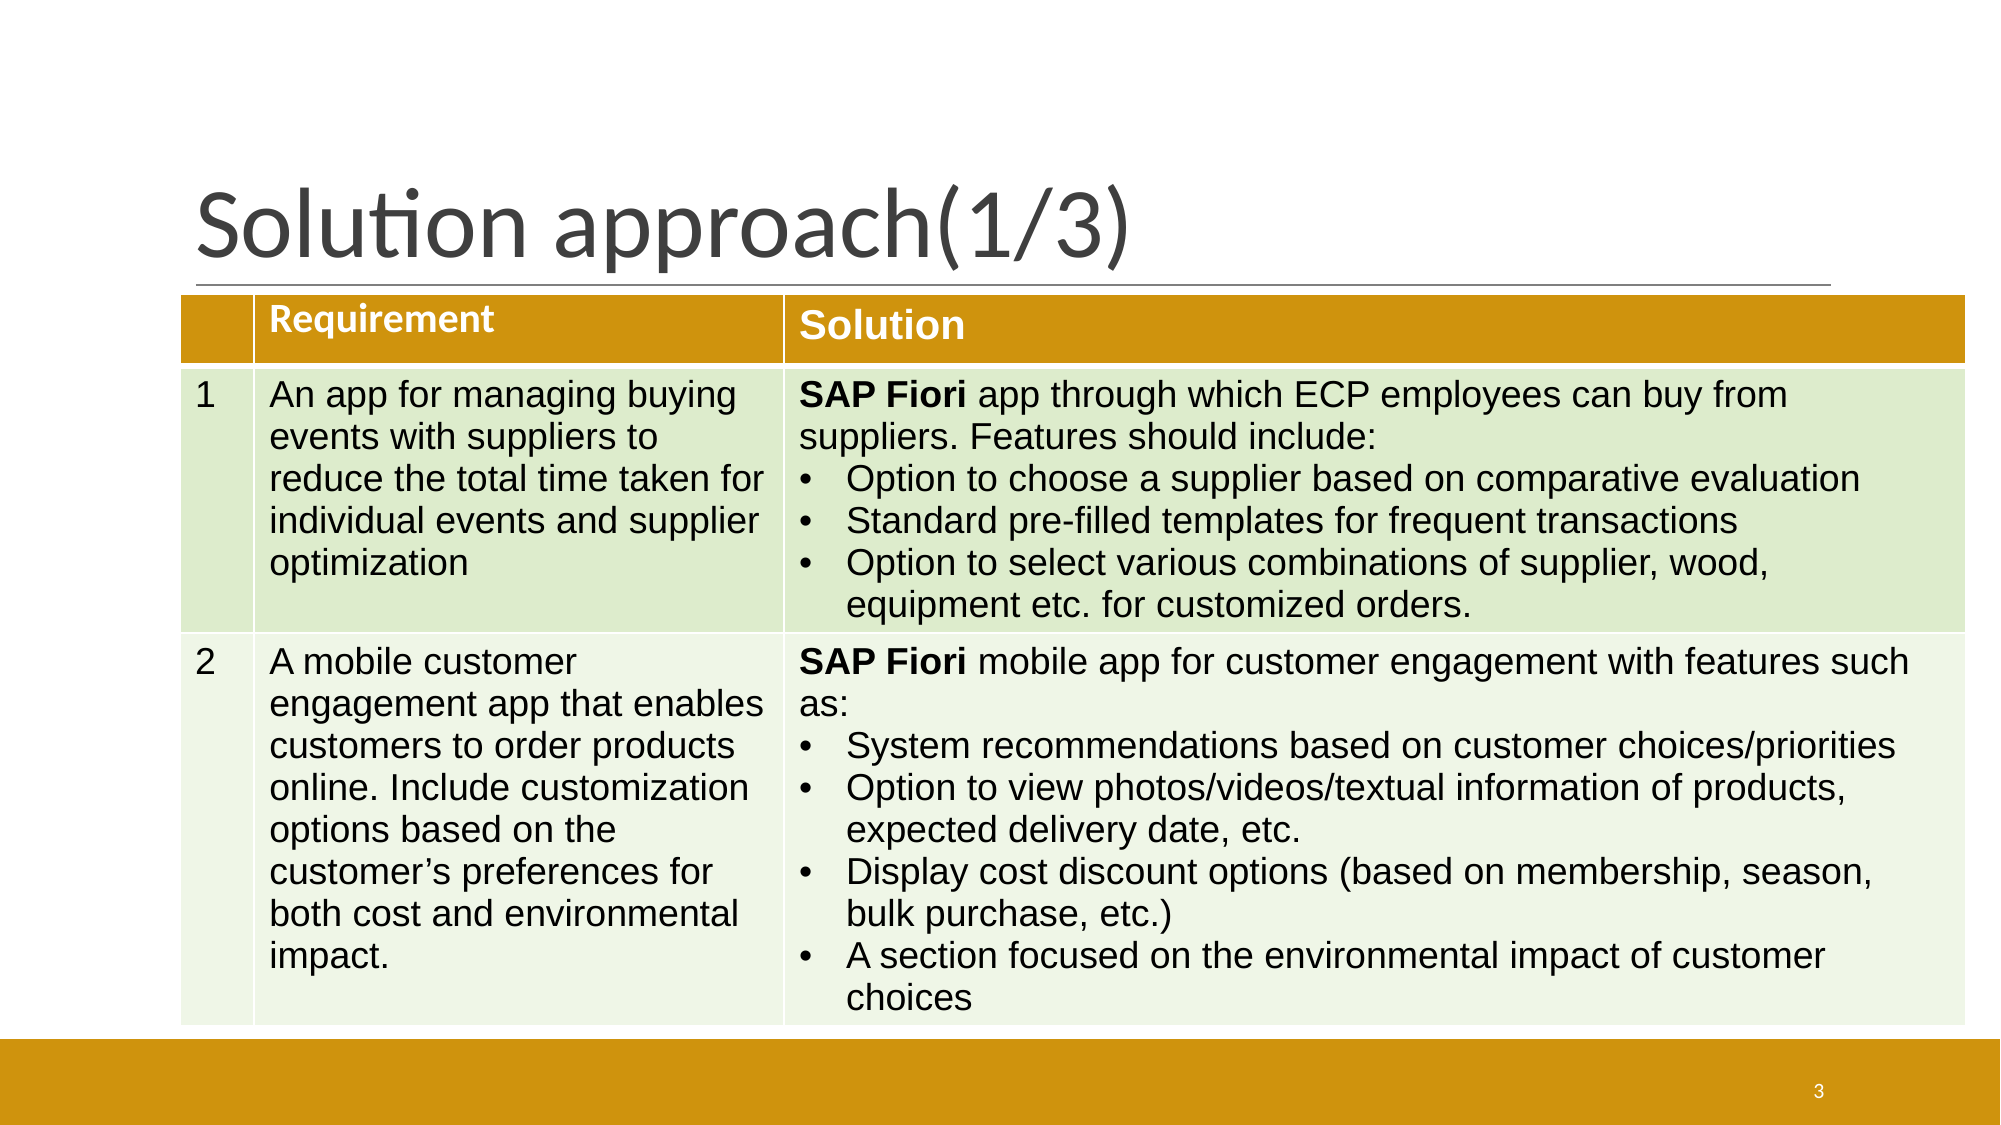

# Solution approach(1/3)
|  | Requirement | Solution |
| --- | --- | --- |
| 1 | An app for managing buying events with suppliers to reduce the total time taken for individual events and supplier optimization | SAP Fiori app through which ECP employees can buy from suppliers. Features should include: Option to choose a supplier based on comparative evaluation Standard pre-filled templates for frequent transactions Option to select various combinations of supplier, wood, equipment etc. for customized orders. |
| 2 | A mobile customer engagement app that enables customers to order products online. Include customization options based on the customer’s preferences for both cost and environmental impact. | SAP Fiori mobile app for customer engagement with features such as: System recommendations based on customer choices/priorities Option to view photos/videos/textual information of products, expected delivery date, etc. Display cost discount options (based on membership, season, bulk purchase, etc.) A section focused on the environmental impact of customer choices |
3